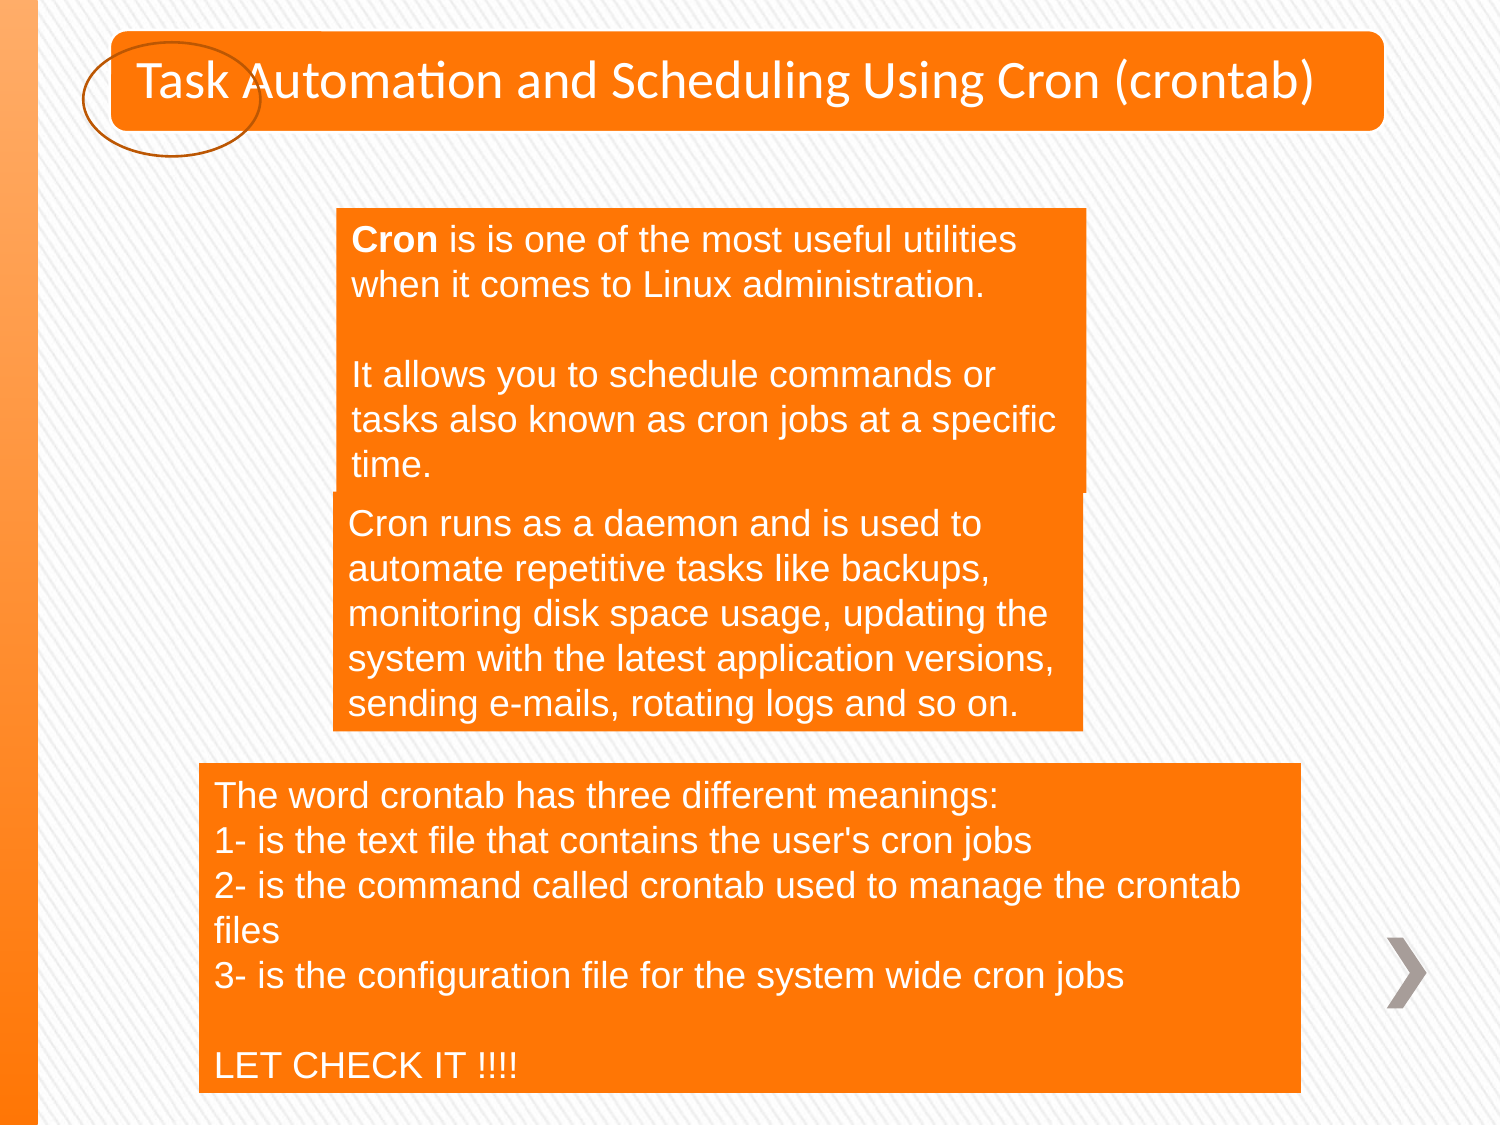

Task Automation and Scheduling Using Cron (crontab)

Cron is is one of the most useful utilities when it comes to Linux administration.

It allows you to schedule commands or tasks also known as cron jobs at a specific time.
Cron runs as a daemon and is used to automate repetitive tasks like backups, monitoring disk space usage, updating the system with the latest application versions, sending e-mails, rotating logs and so on.
The word crontab has three different meanings:
1- is the text file that contains the user's cron jobs
2- is the command called crontab used to manage the crontab files
3- is the configuration file for the system wide cron jobs

LET CHECK IT !!!!